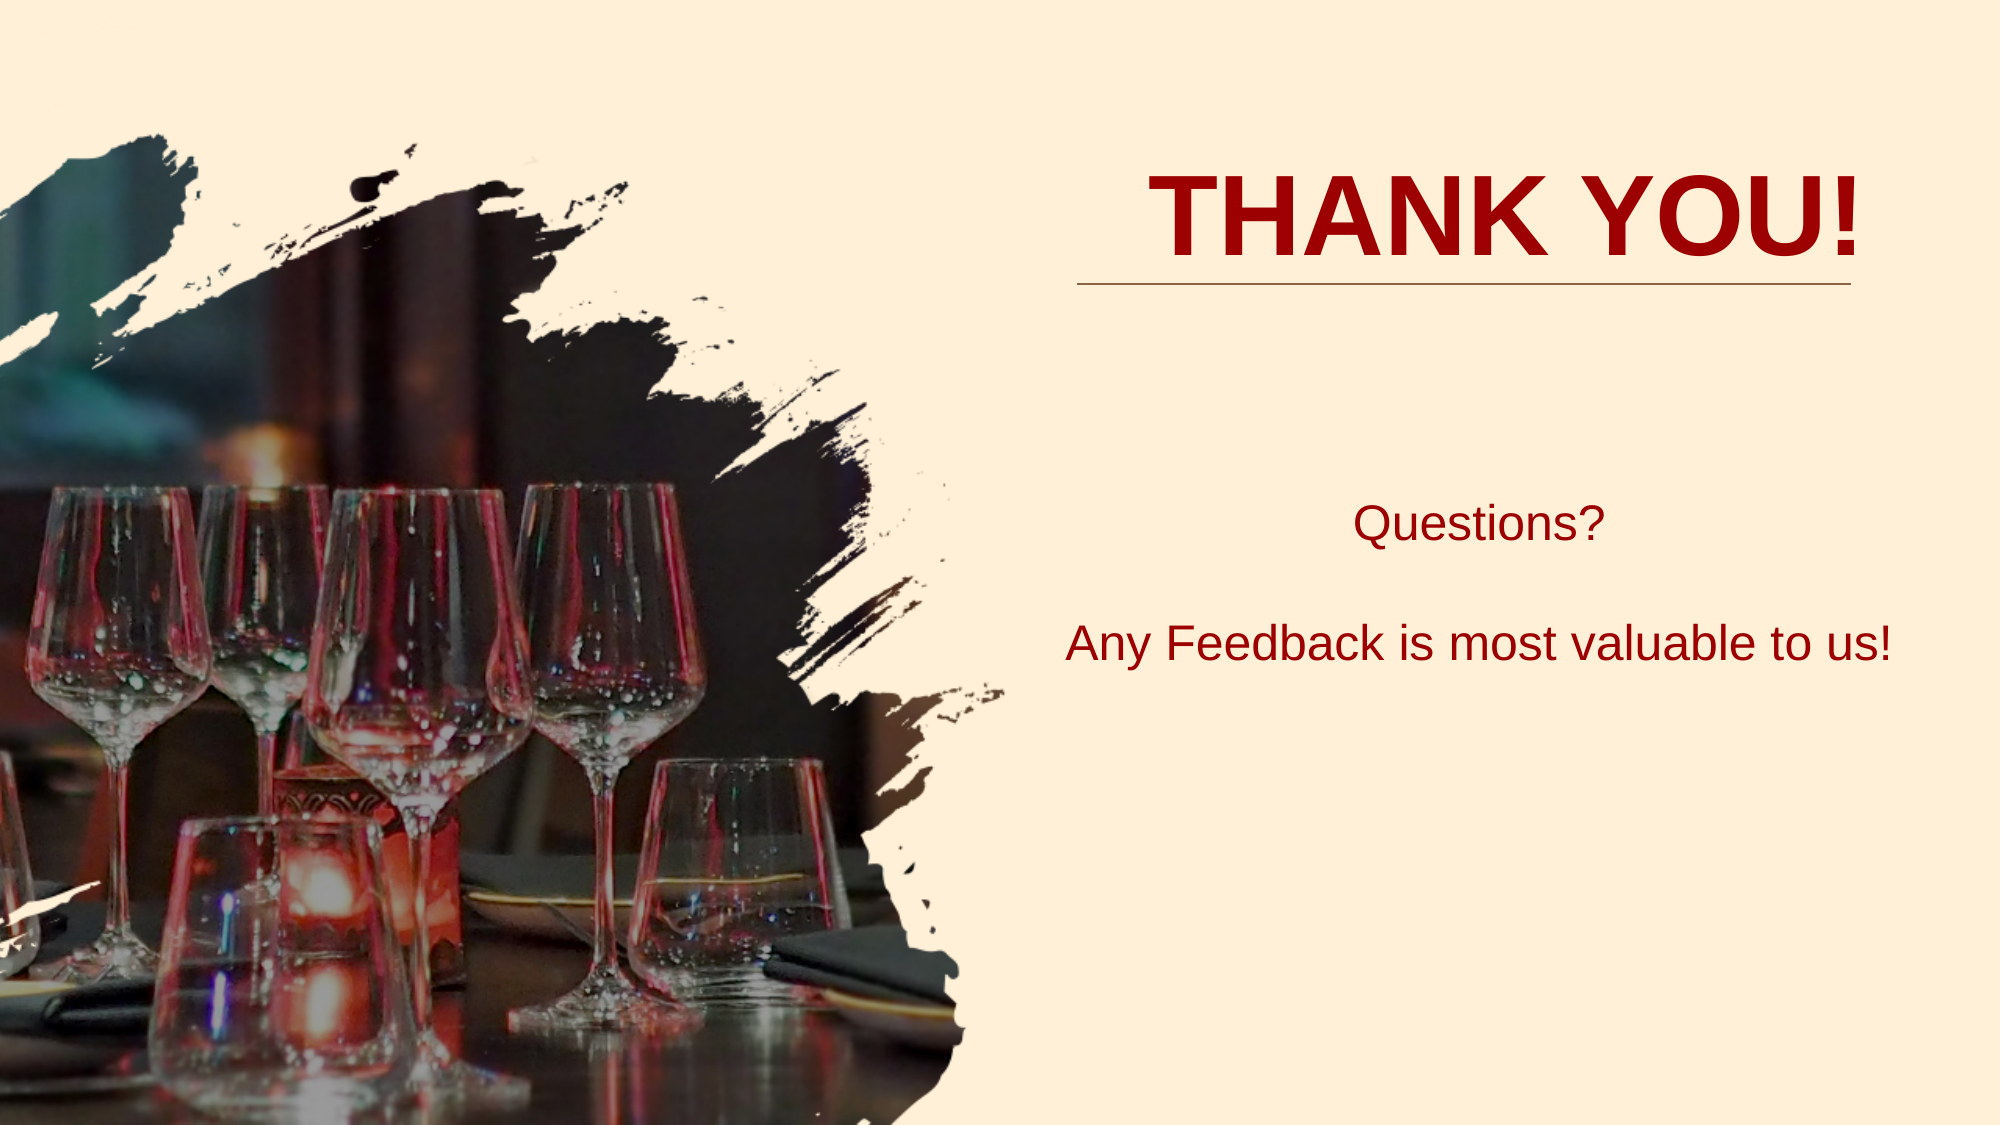

# THANK YOU!
Questions?
Any Feedback is most valuable to us!